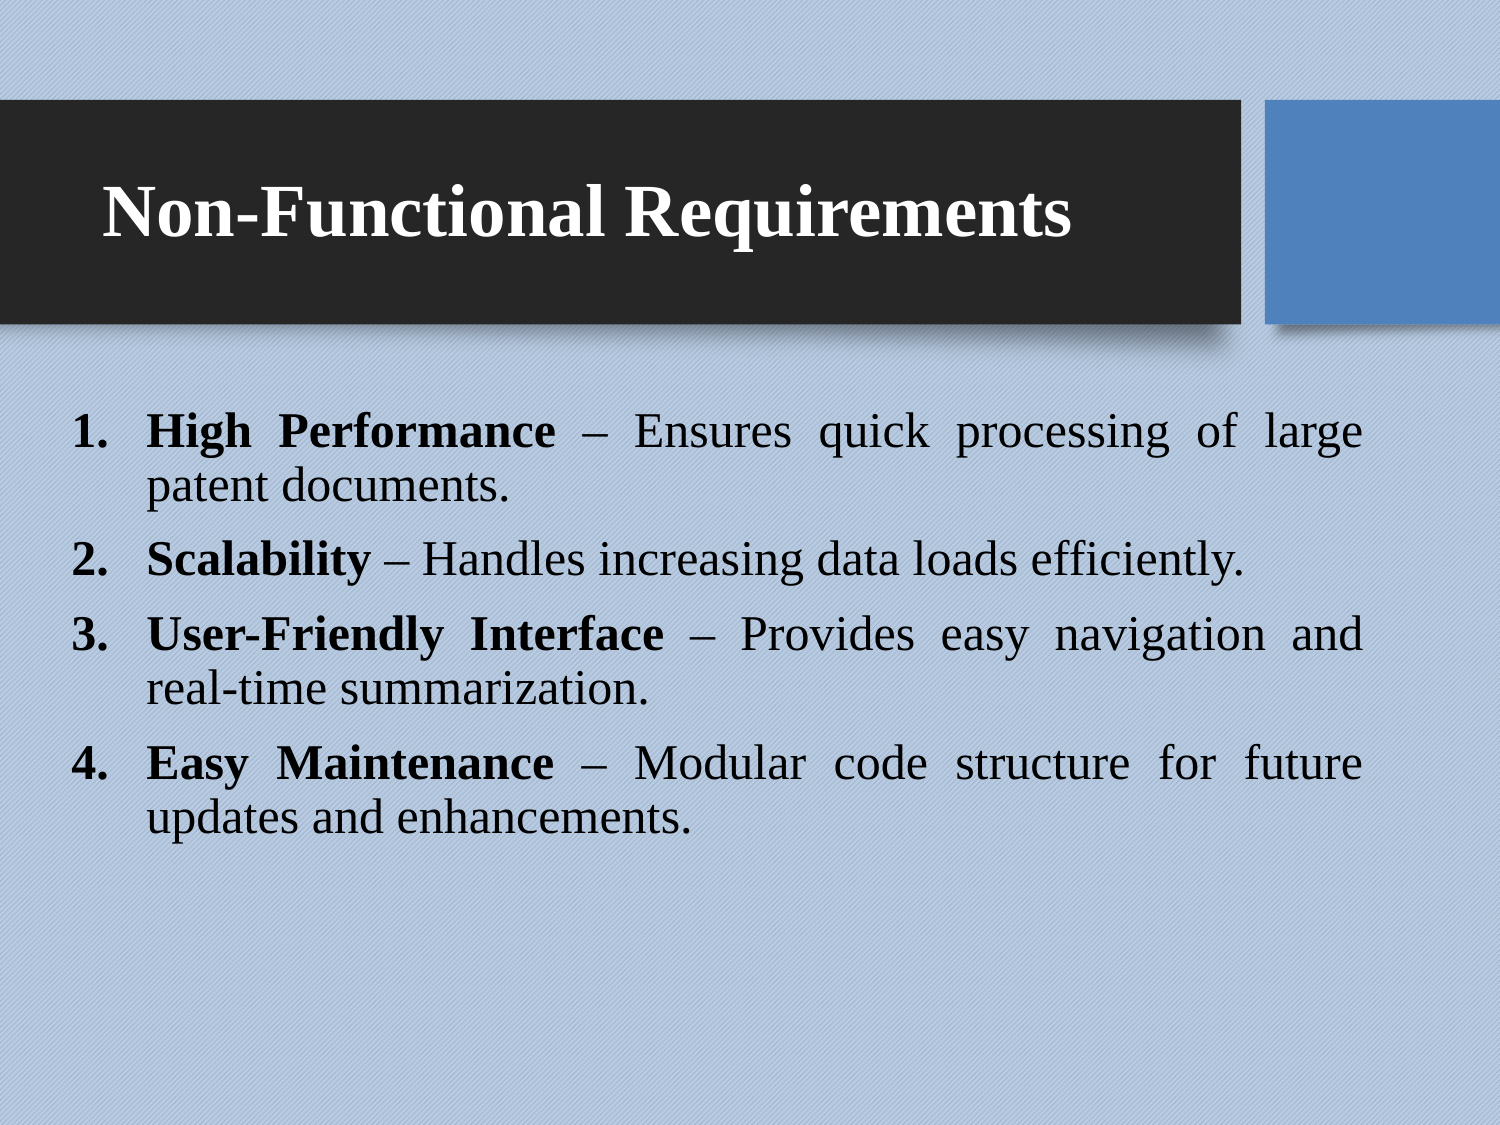

# Non-Functional Requirements
High Performance – Ensures quick processing of large patent documents.
Scalability – Handles increasing data loads efficiently.
User-Friendly Interface – Provides easy navigation and real-time summarization.
Easy Maintenance – Modular code structure for future updates and enhancements.